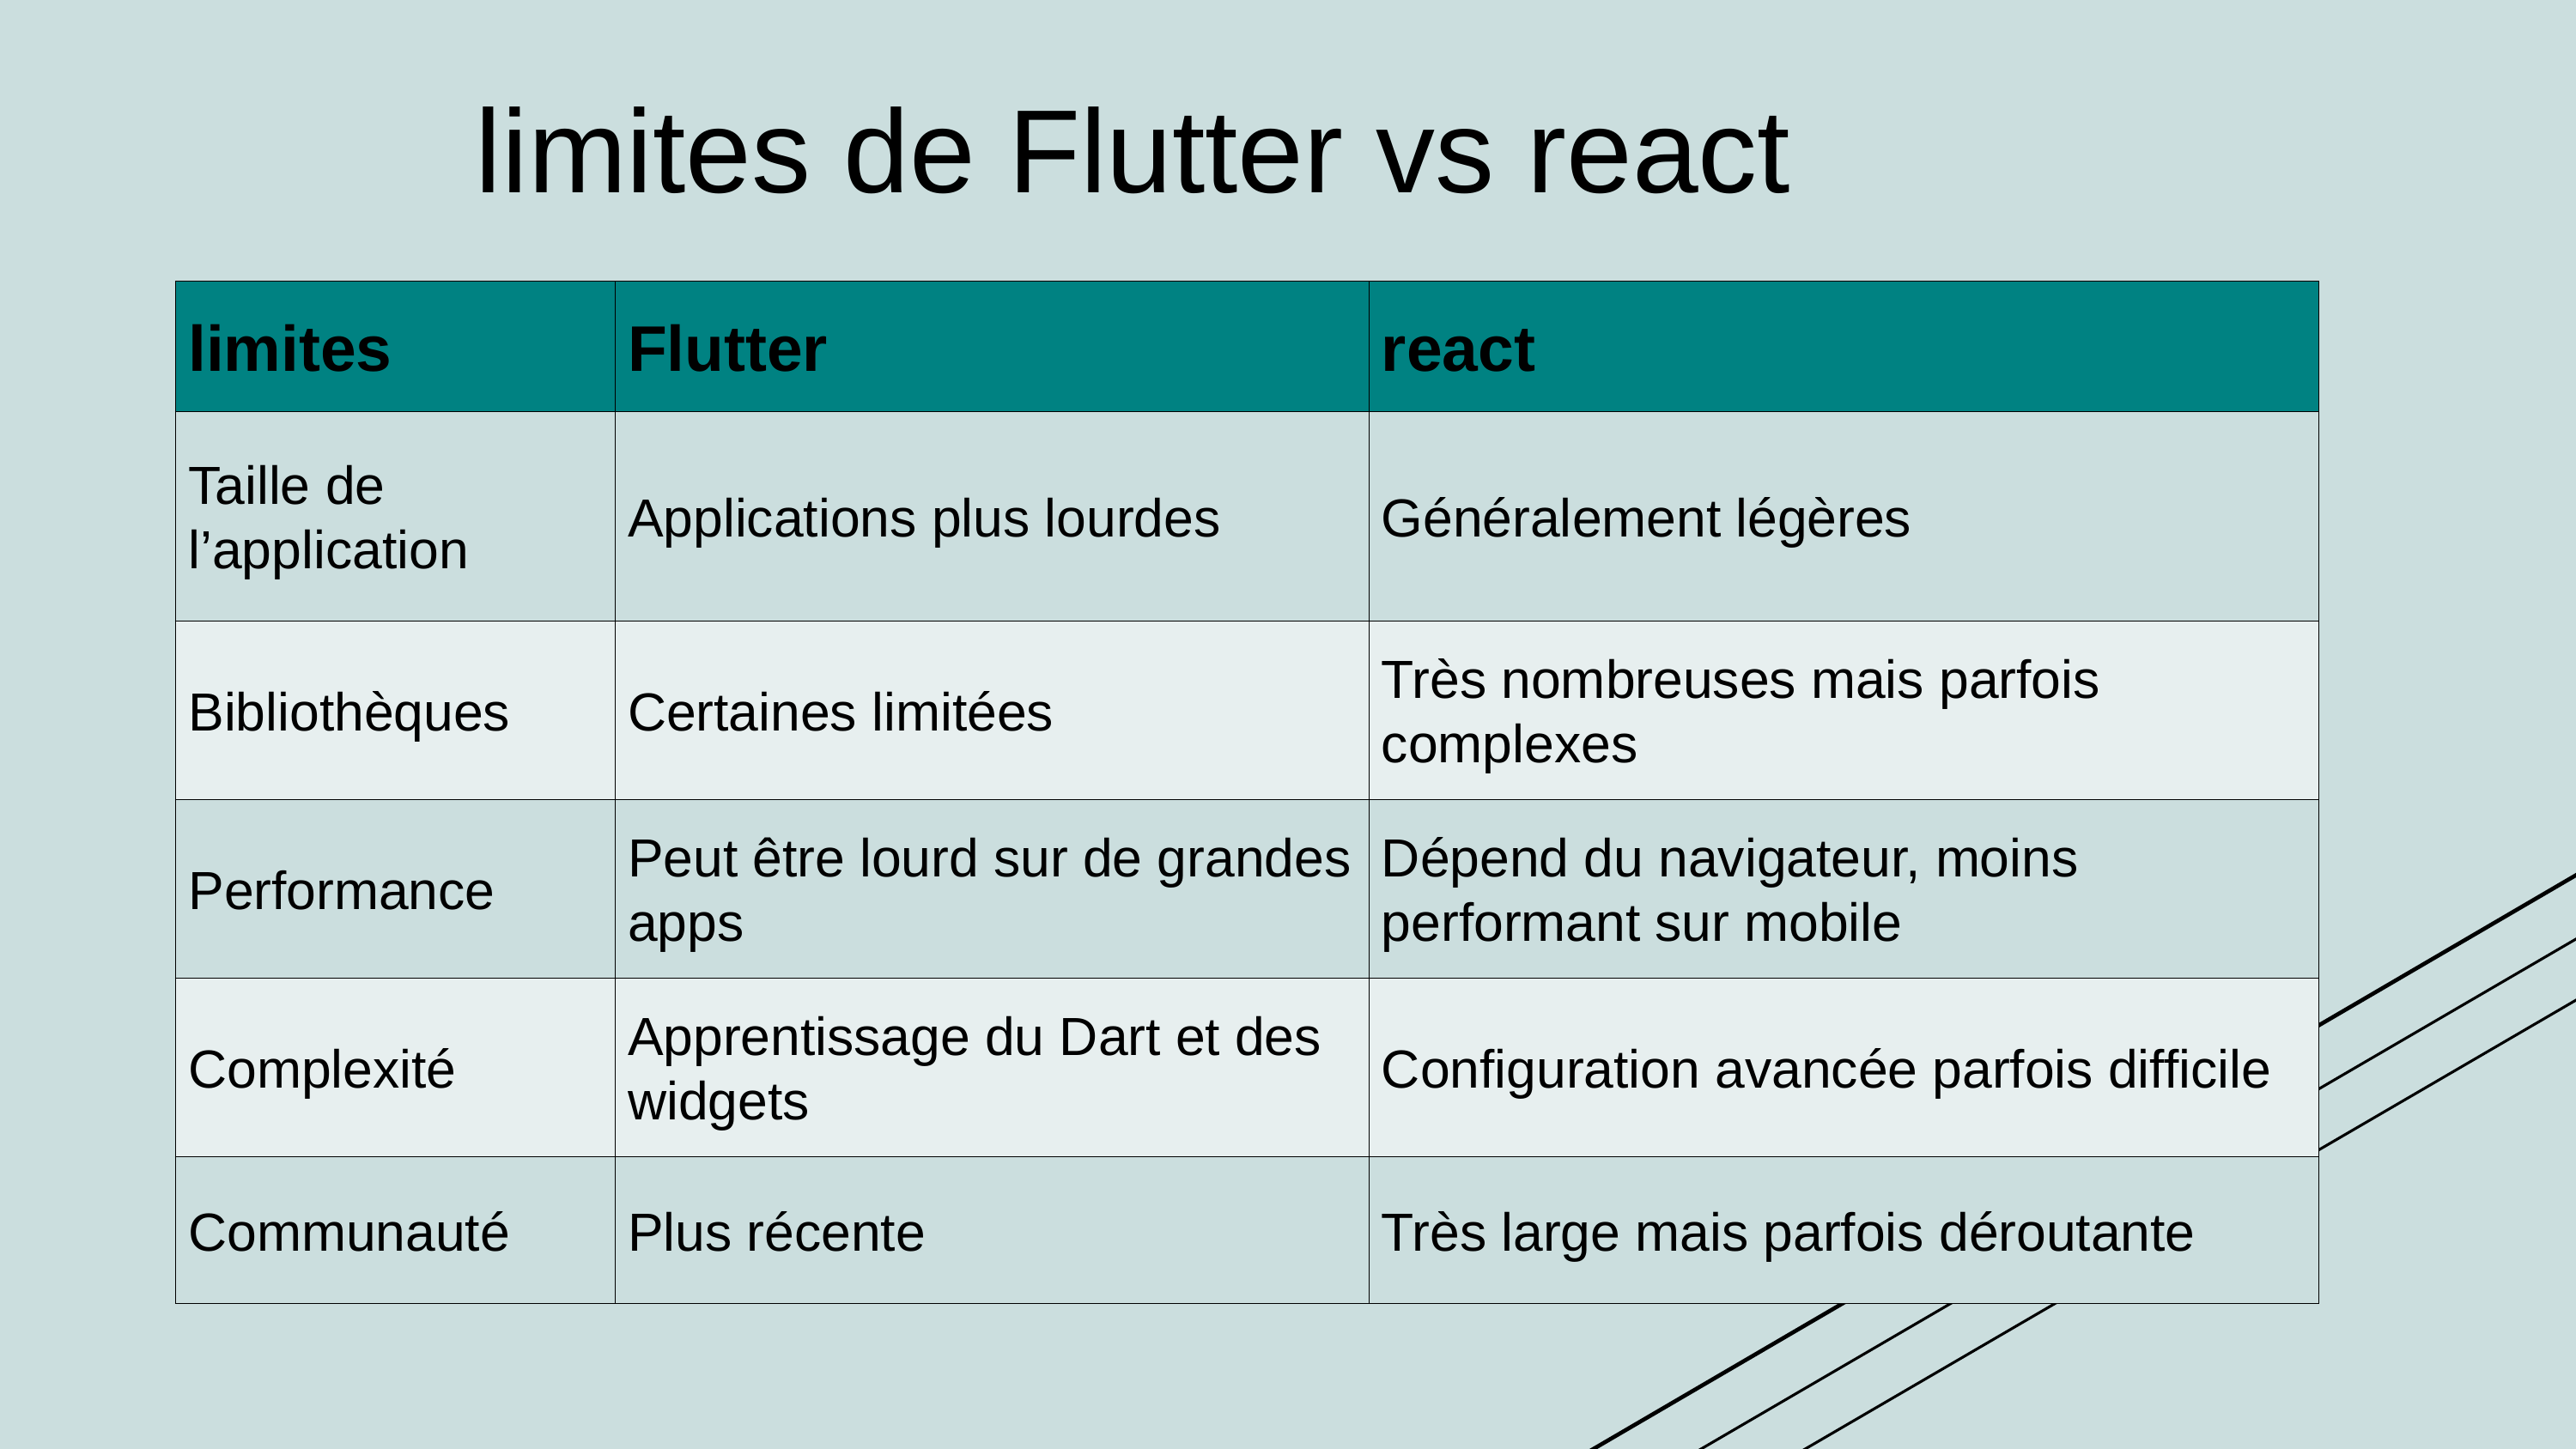

limites de Flutter vs react

| limites | Flutter | react |
| --- | --- | --- |
| Taille de l’application | Applications plus lourdes | Généralement légères |
| Bibliothèques | Certaines limitées | Très nombreuses mais parfois complexes |
| Performance | Peut être lourd sur de grandes apps | Dépend du navigateur, moins performant sur mobile |
| Complexité | Apprentissage du Dart et des widgets | Configuration avancée parfois difficile |
| Communauté | Plus récente | Très large mais parfois déroutante |